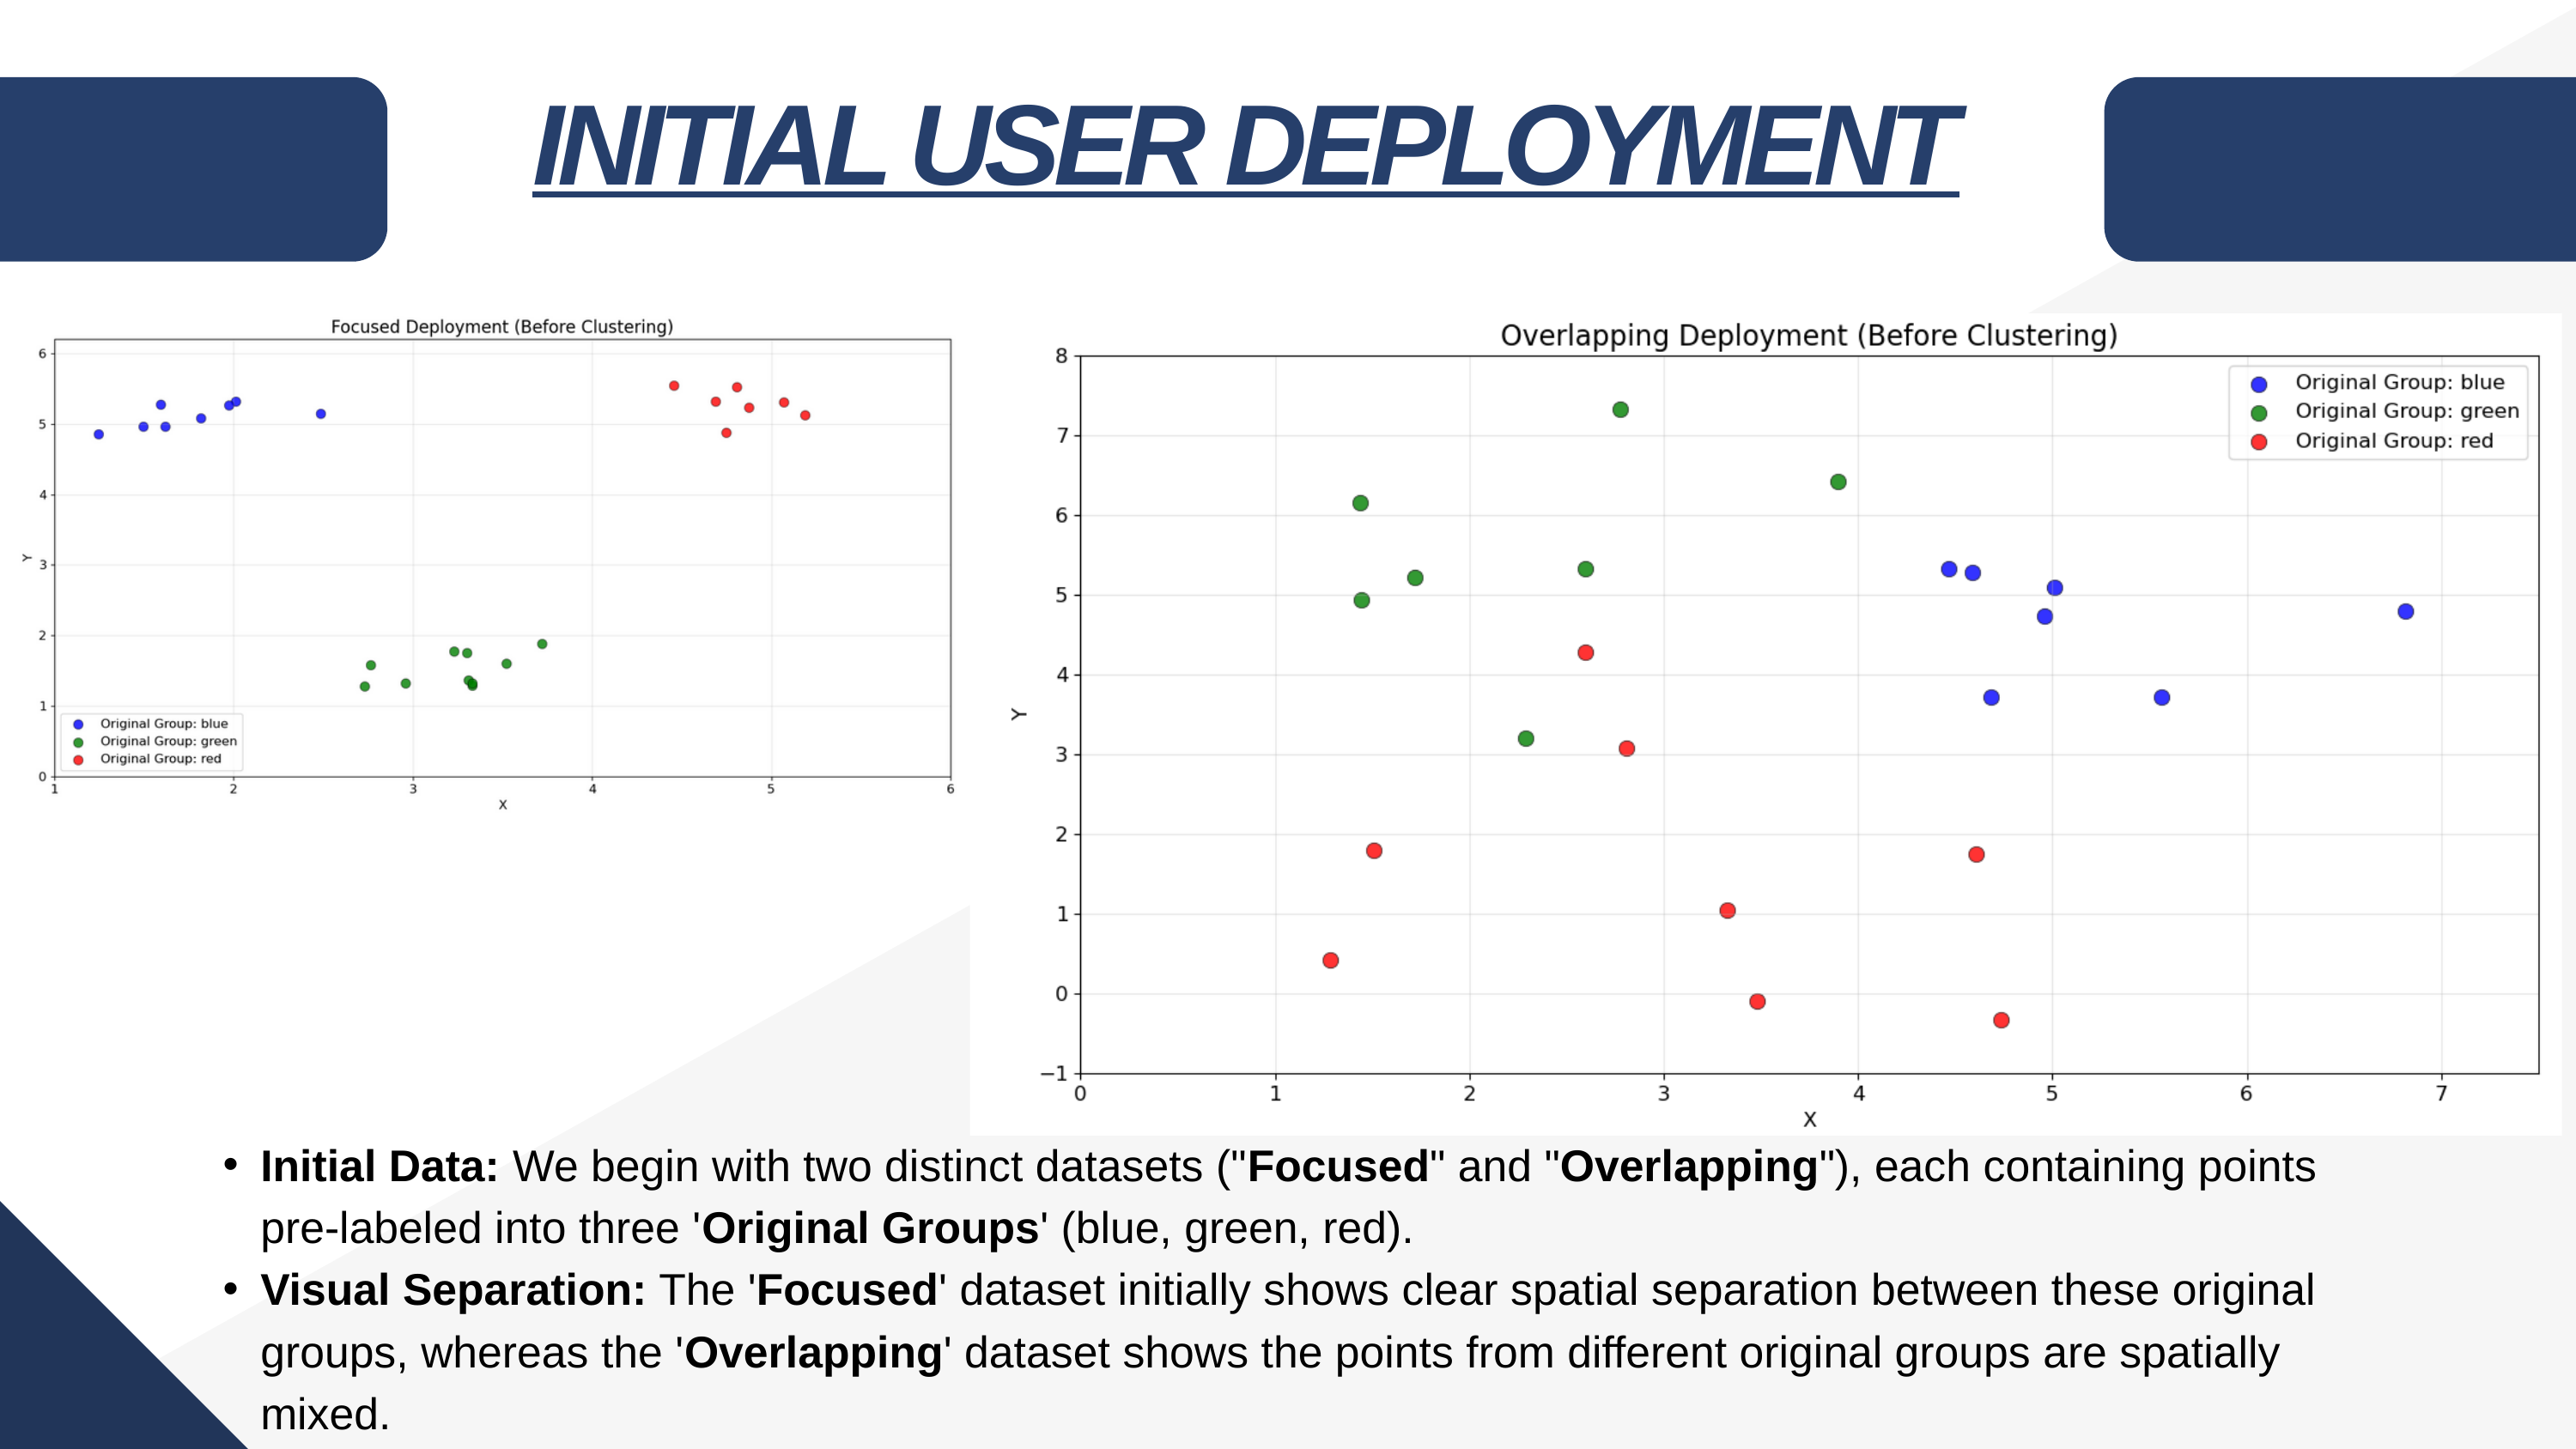

INITIAL USER DEPLOYMENT

Initial Data: We begin with two distinct datasets ("Focused" and "Overlapping"), each containing points pre-labeled into three 'Original Groups' (blue, green, red).
Visual Separation: The 'Focused' dataset initially shows clear spatial separation between these original groups, whereas the 'Overlapping' dataset shows the points from different original groups are spatially mixed.